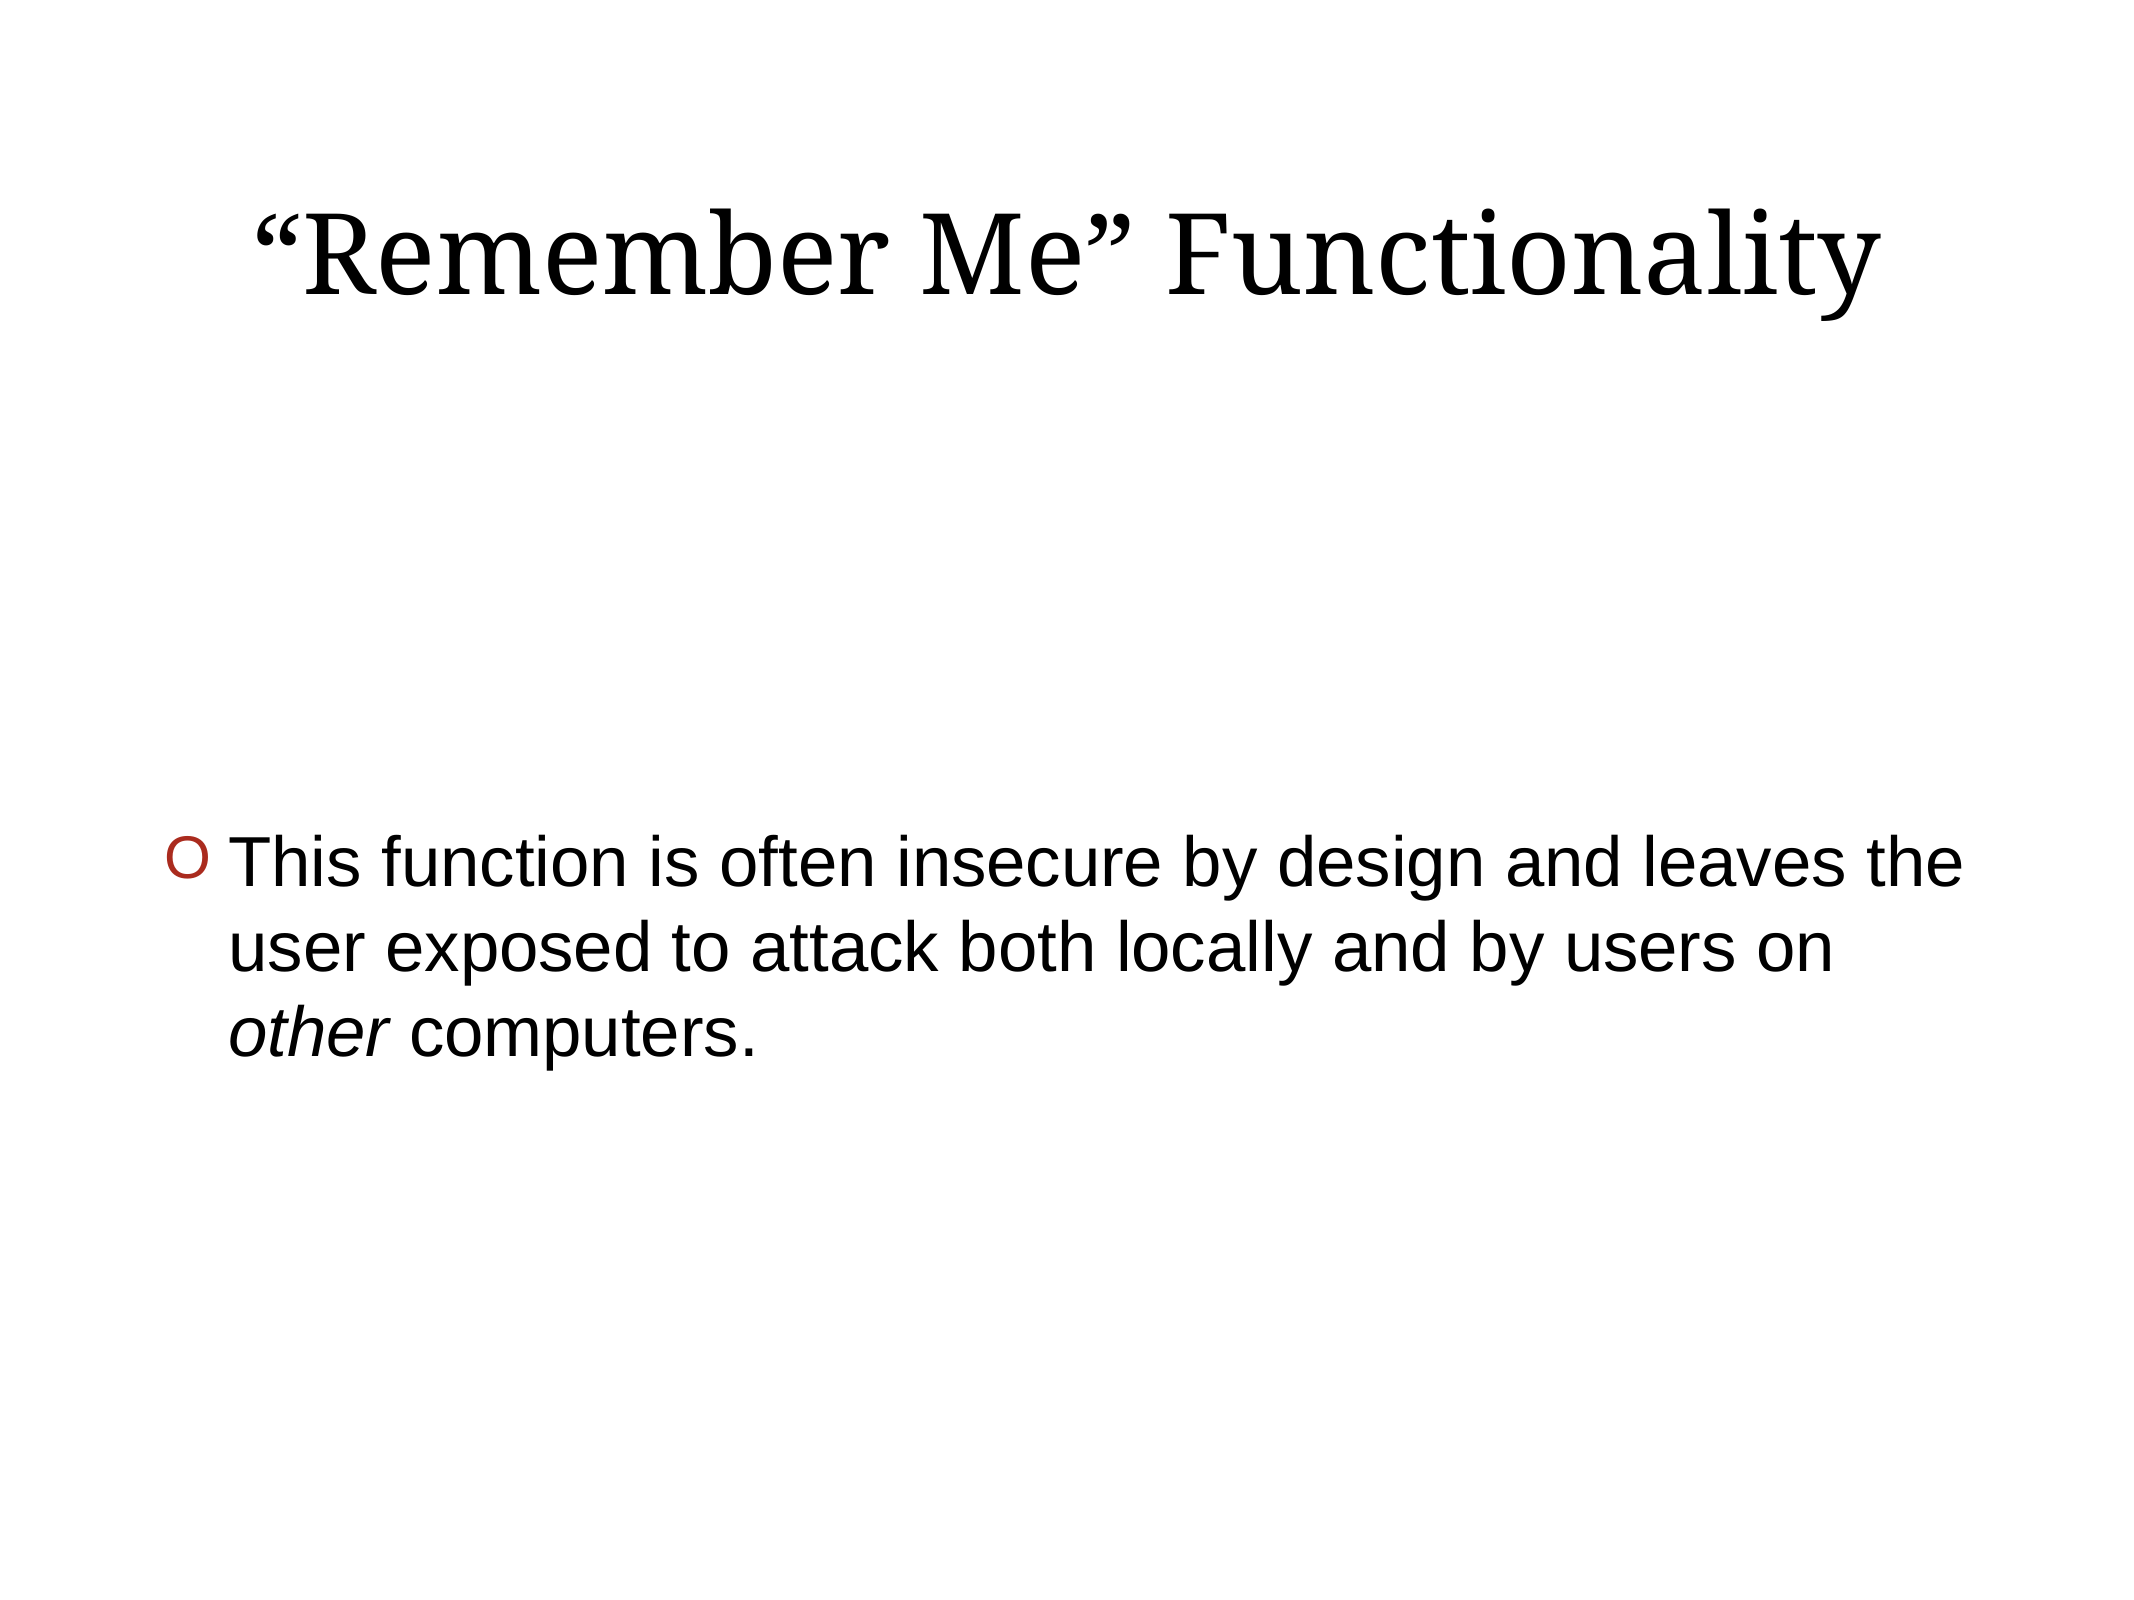

# “Remember Me” Functionality
This function is often insecure by design and leaves the user exposed to attack both locally and by users on other computers.